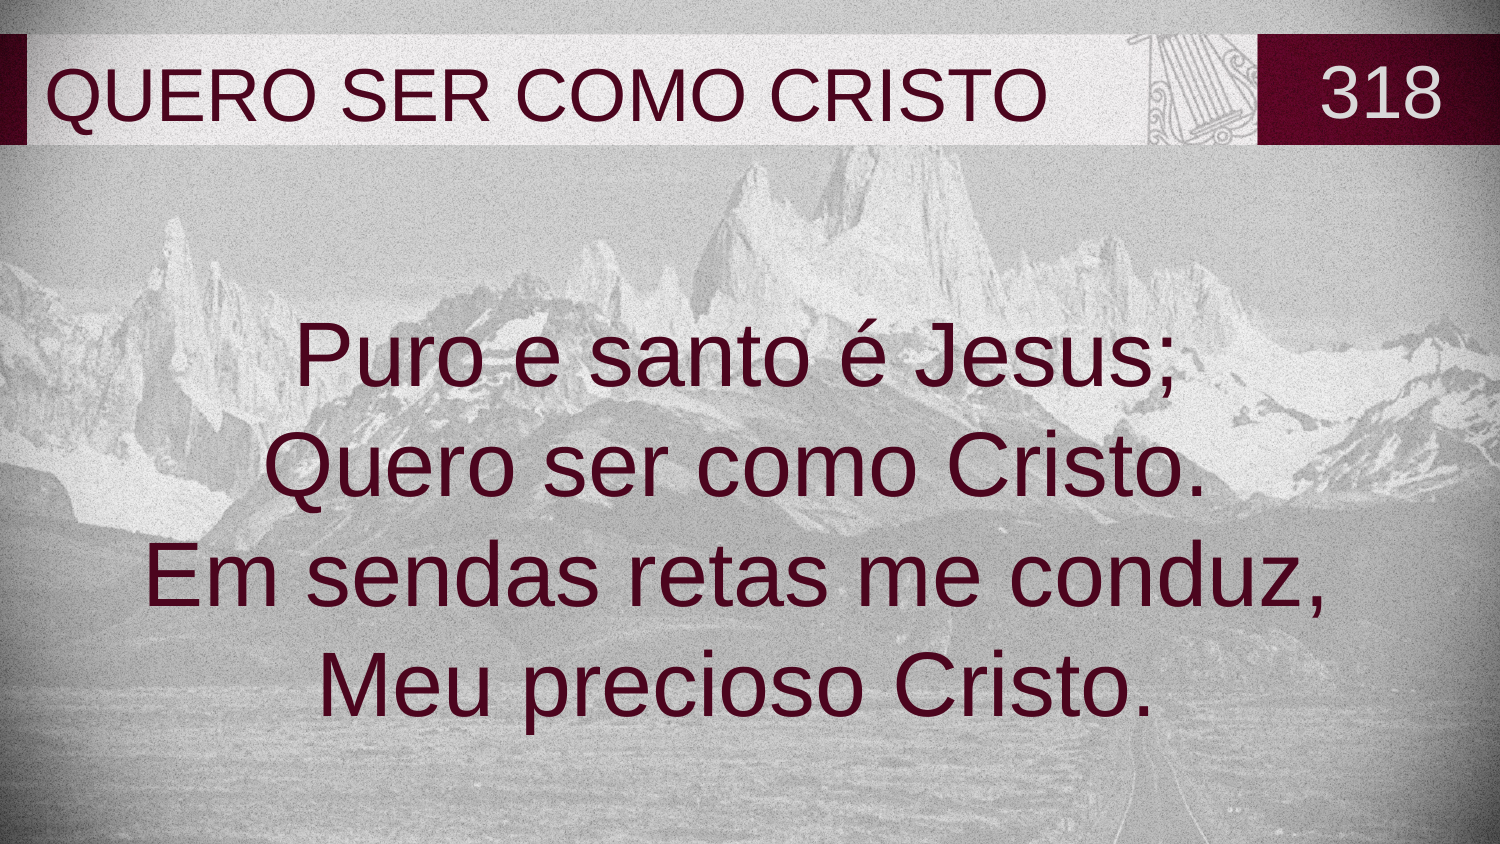

# QUERO SER COMO CRISTO
318
Puro e santo é Jesus;
Quero ser como Cristo.
Em sendas retas me conduz,
Meu precioso Cristo.